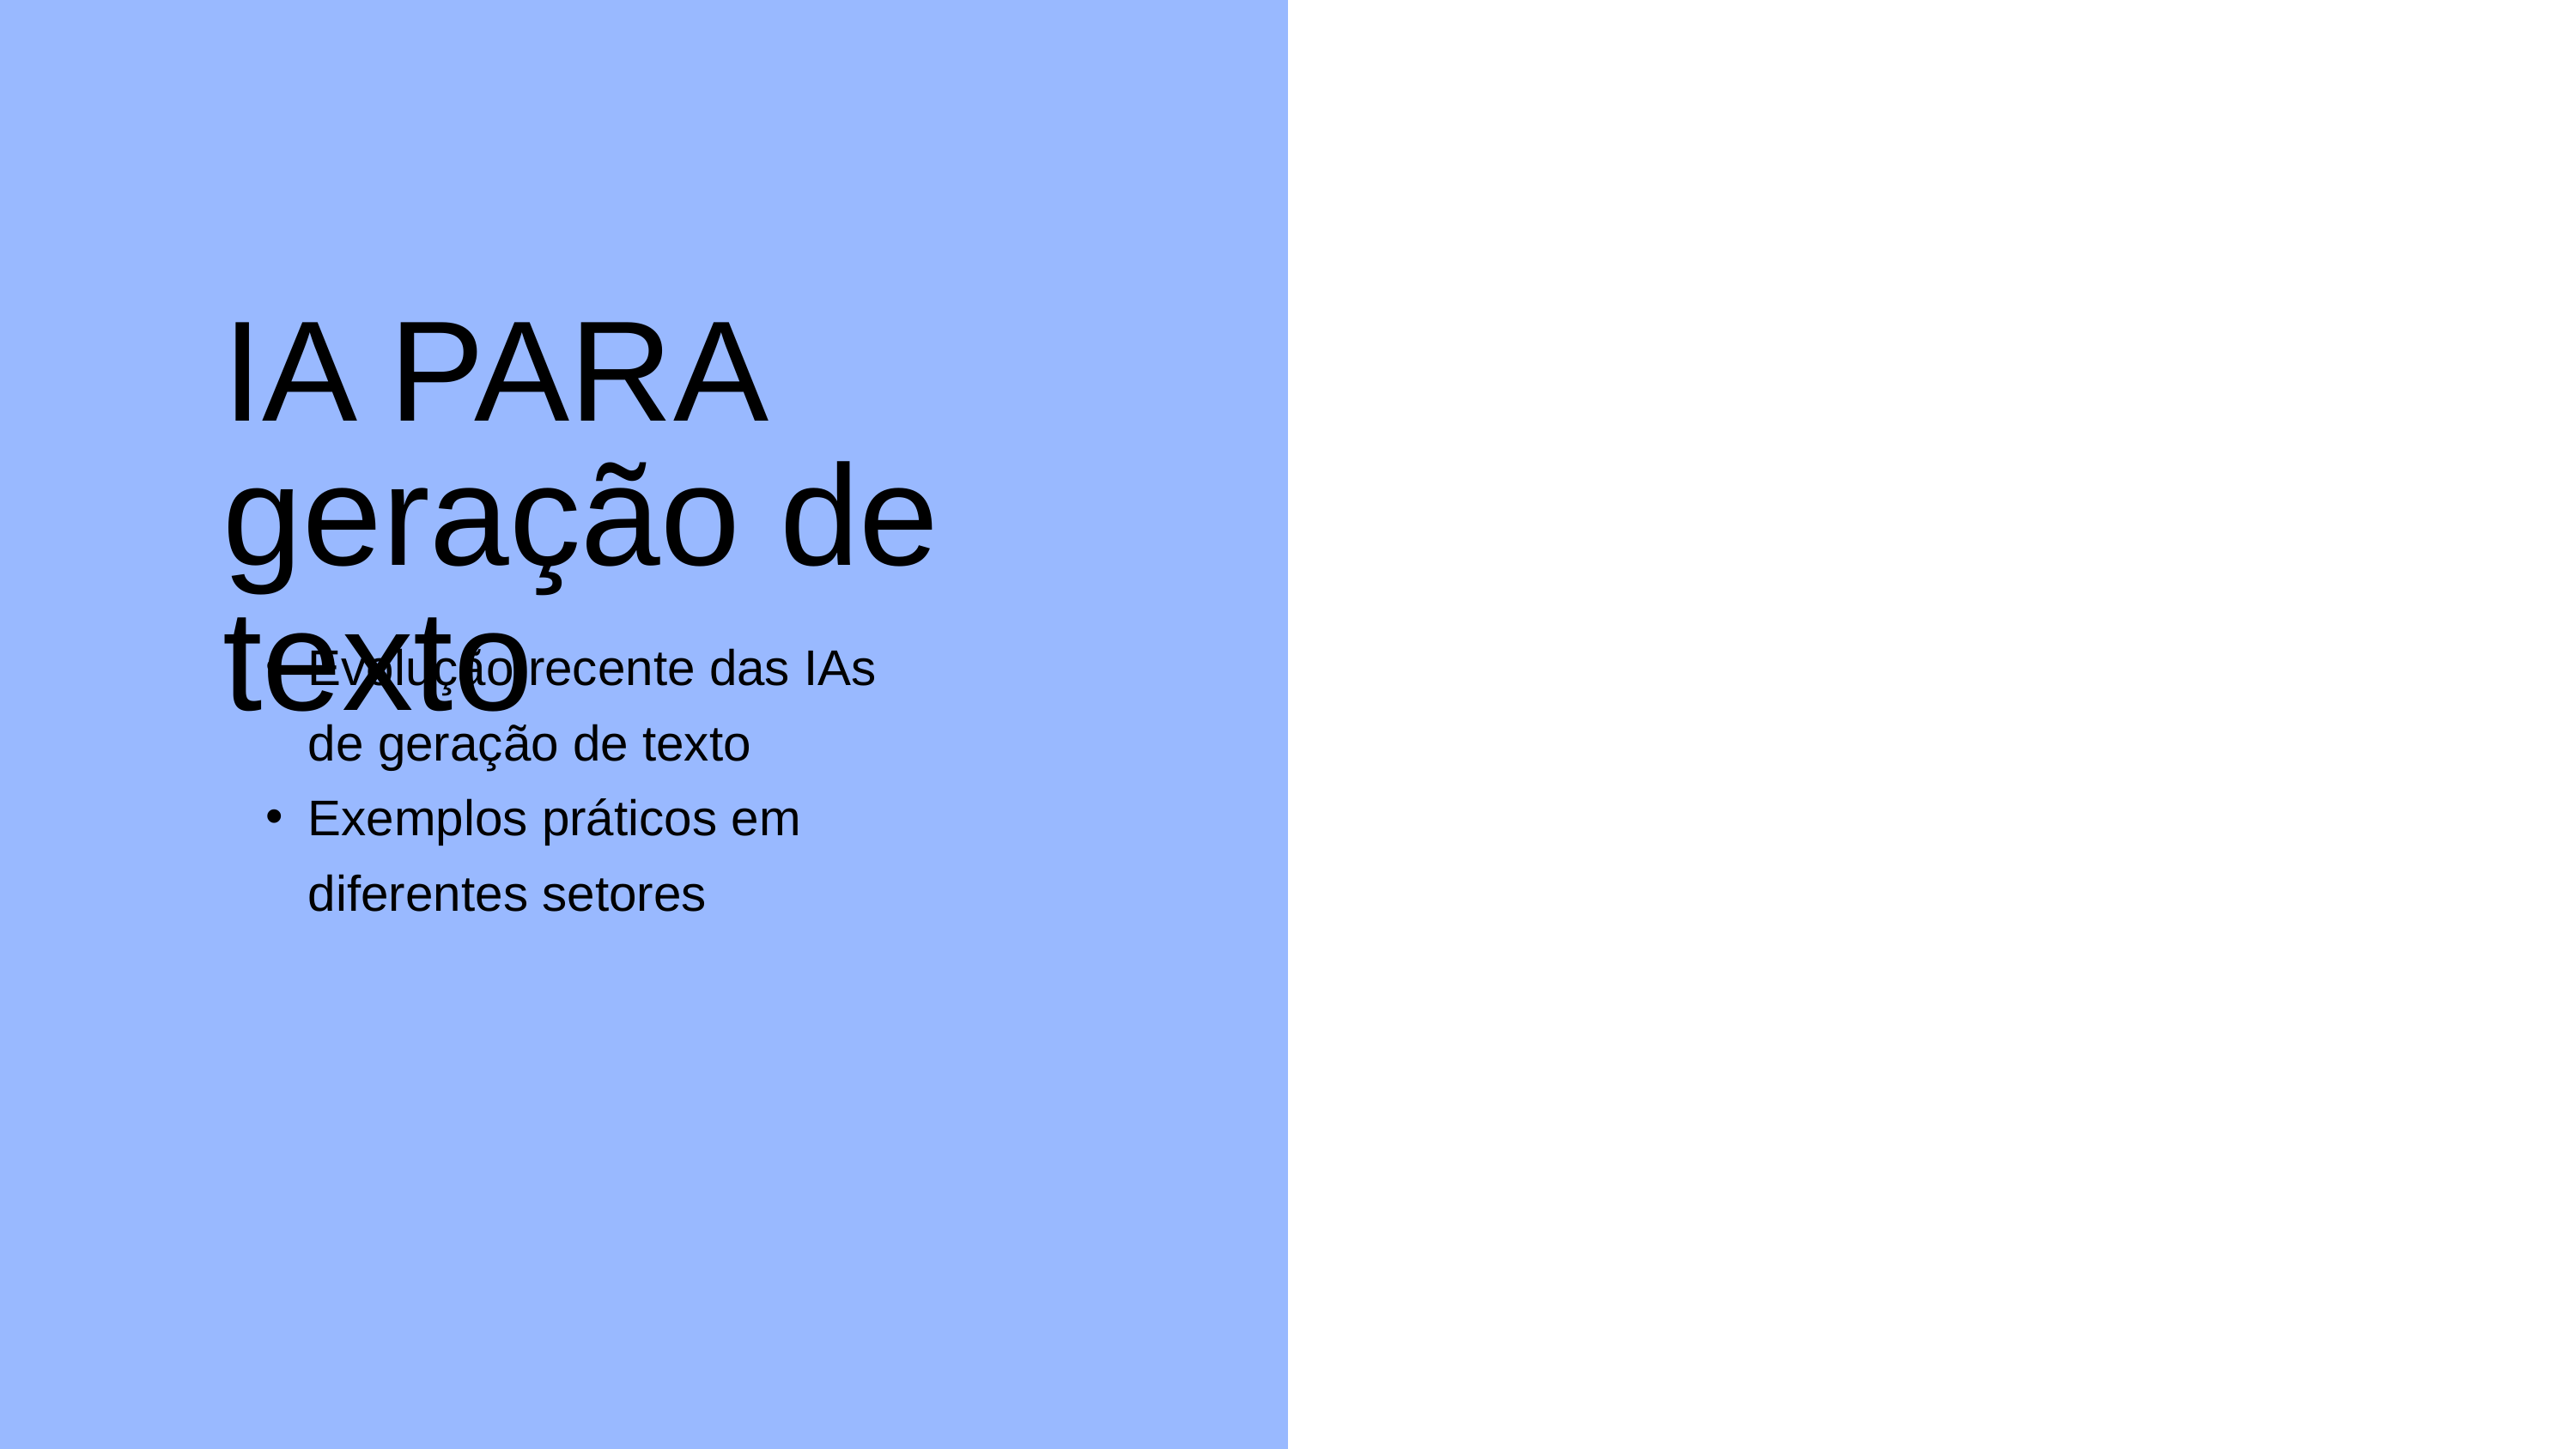

IA PARA geração de texto
Evolução recente das IAs de geração de texto
Exemplos práticos em diferentes setores